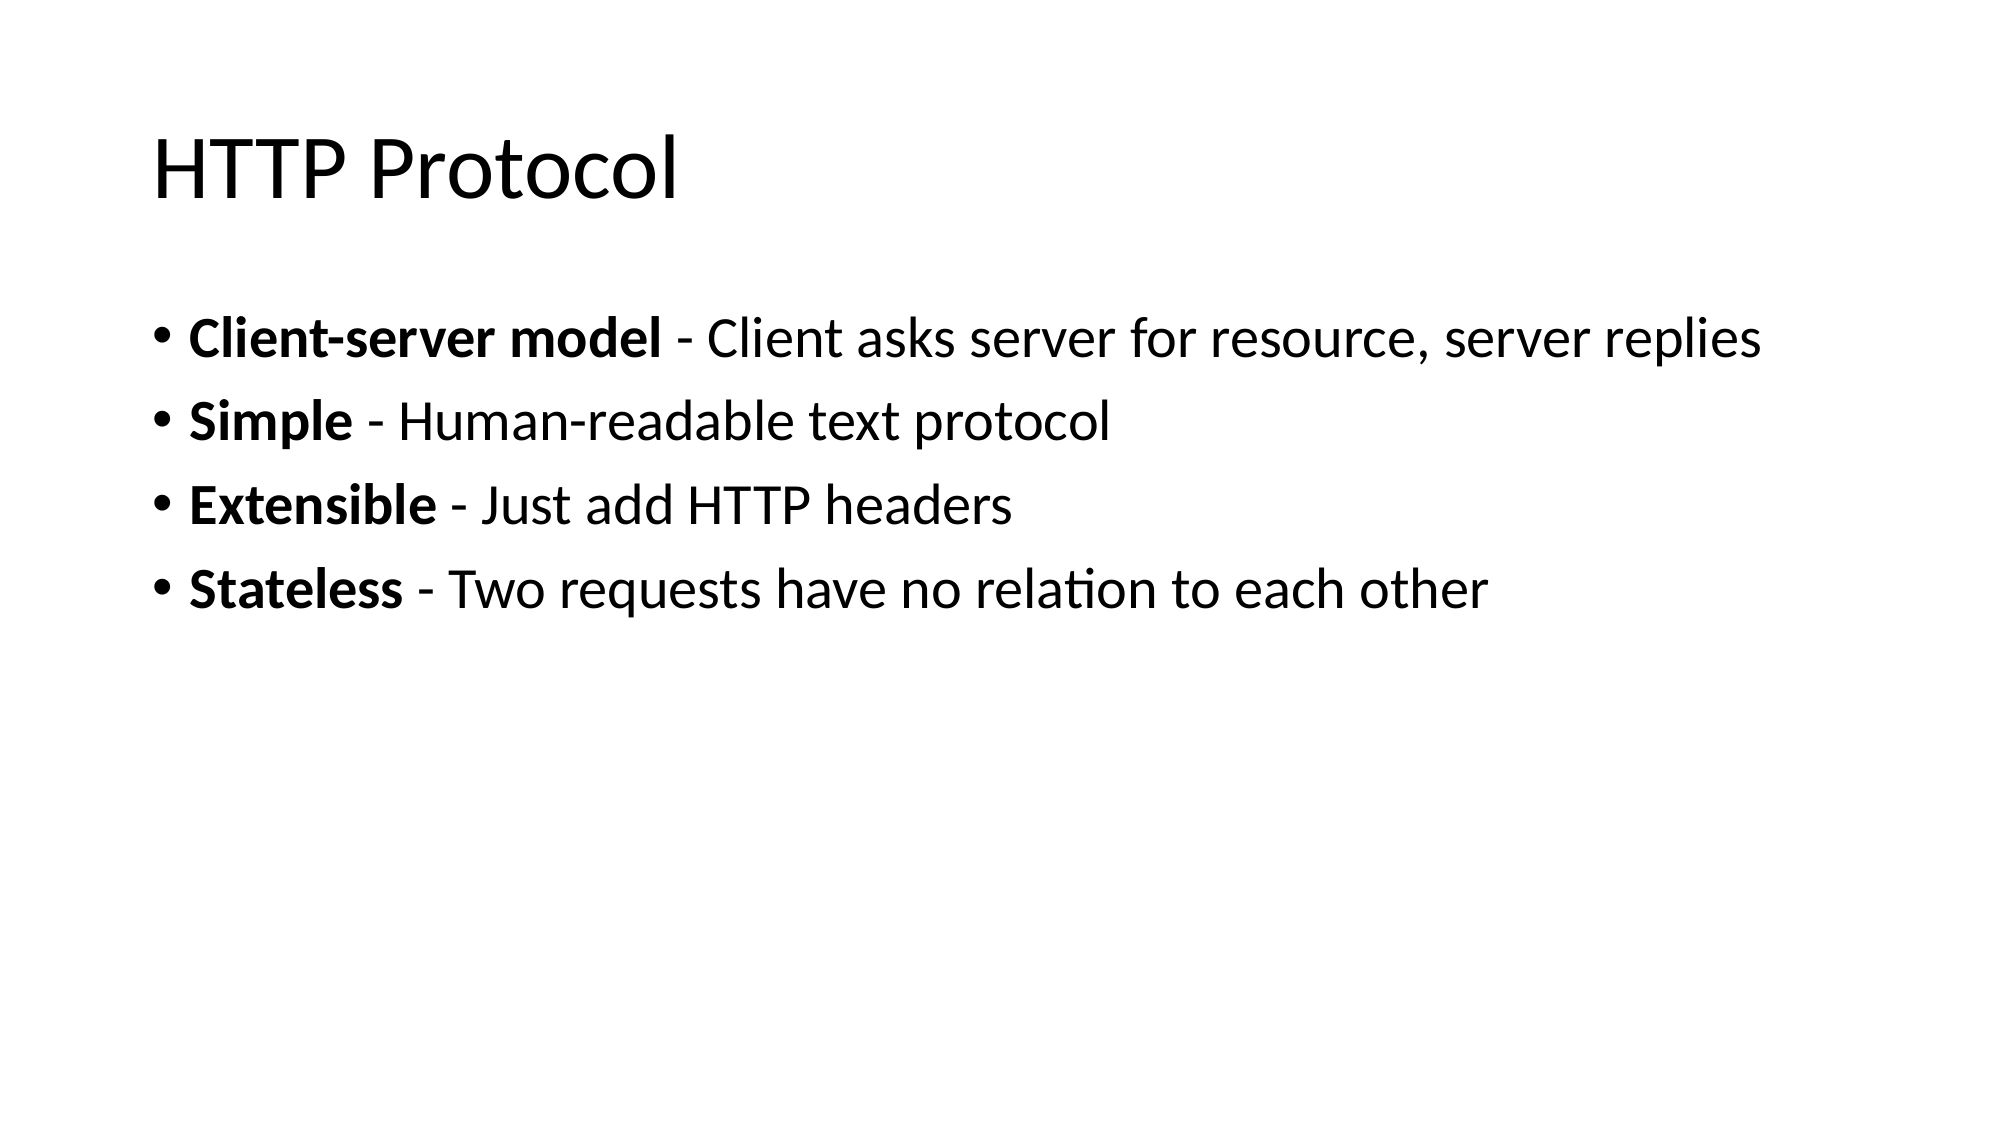

# HTTP Protocol
Client-server model - Client asks server for resource, server replies
Simple - Human-readable text protocol
Extensible - Just add HTTP headers
Stateless - Two requests have no relation to each other